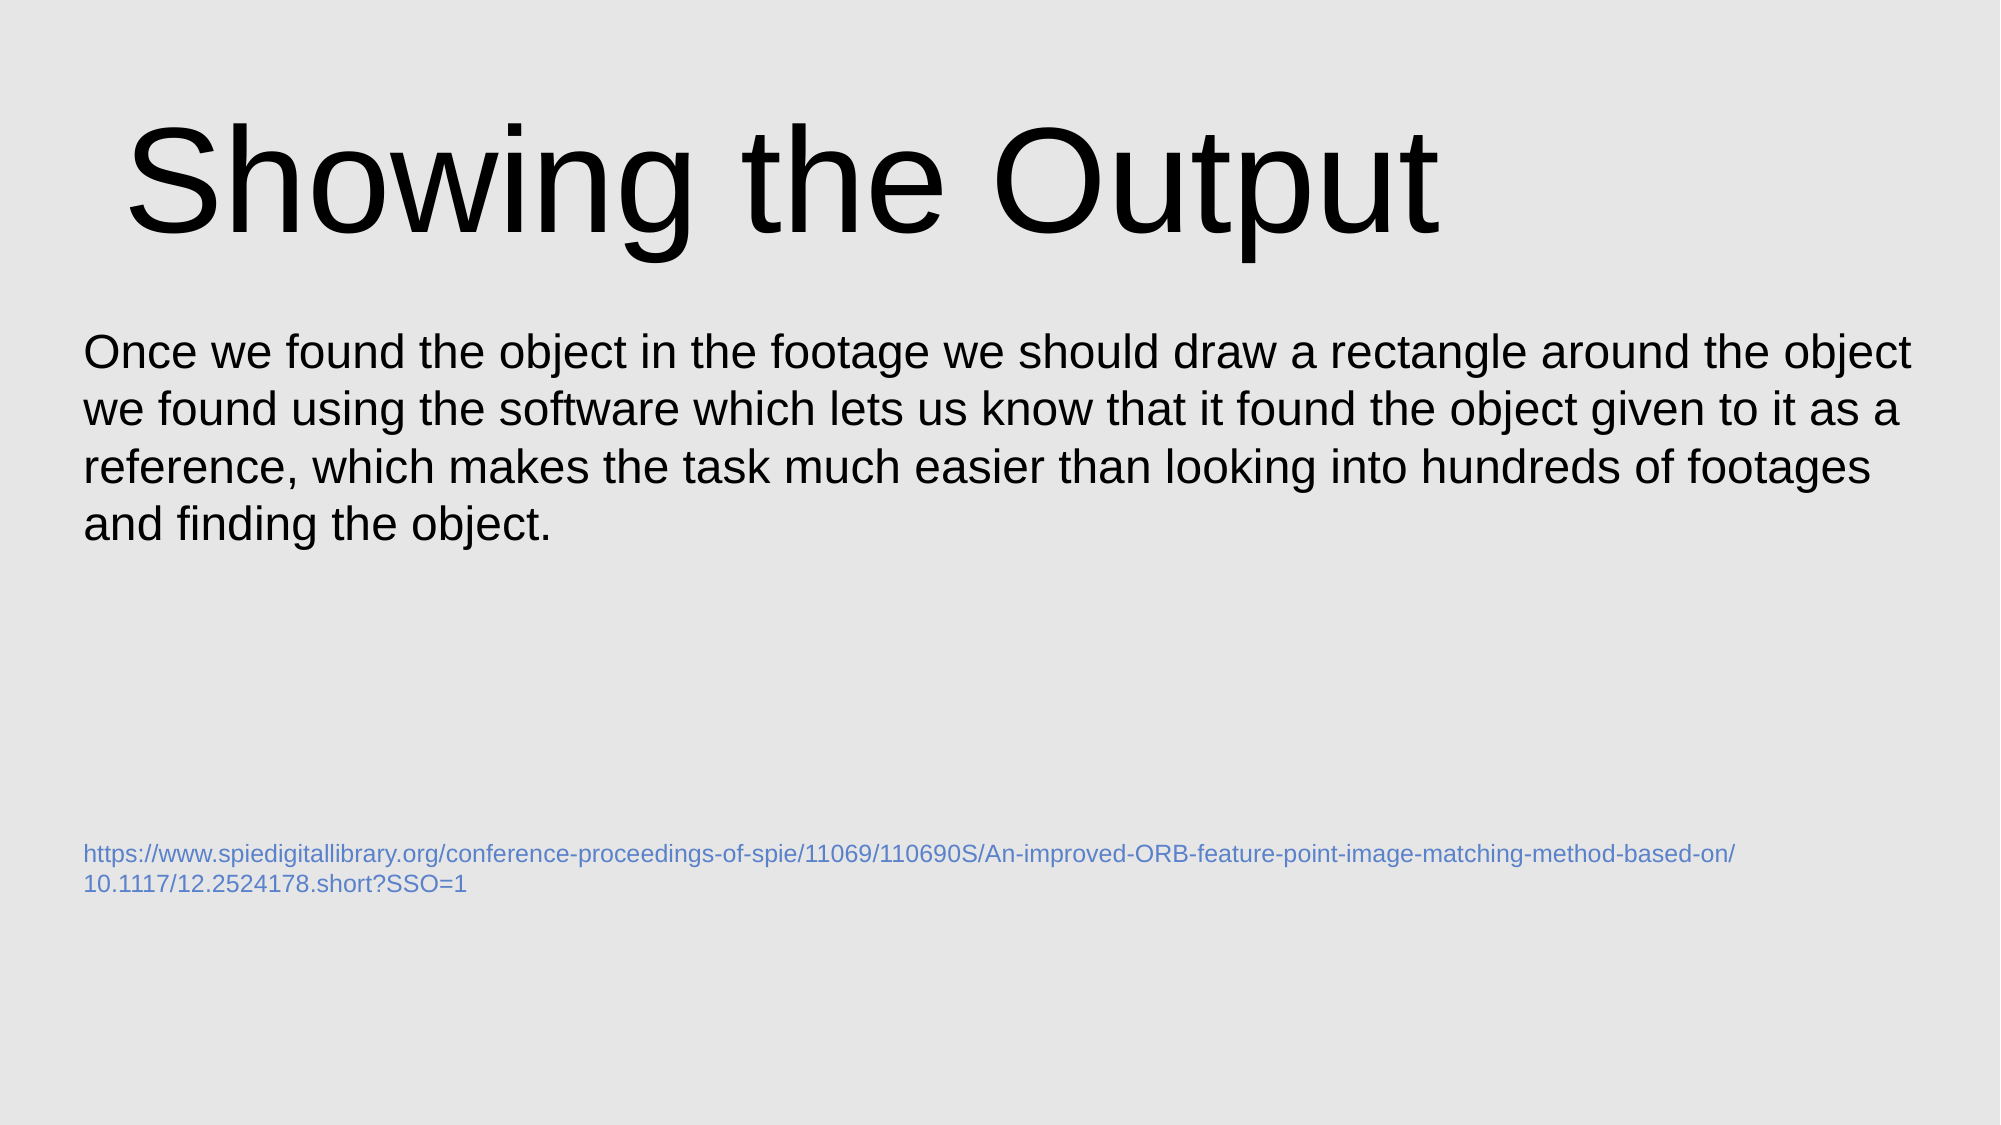

Showing the Output
Once we found the object in the footage we should draw a rectangle around the object we found using the software which lets us know that it found the object given to it as a reference, which makes the task much easier than looking into hundreds of footages and finding the object.

https://www.spiedigitallibrary.org/conference-proceedings-of-spie/11069/110690S/An-improved-ORB-feature-point-image-matching-method-based-on/10.1117/12.2524178.short?SSO=1